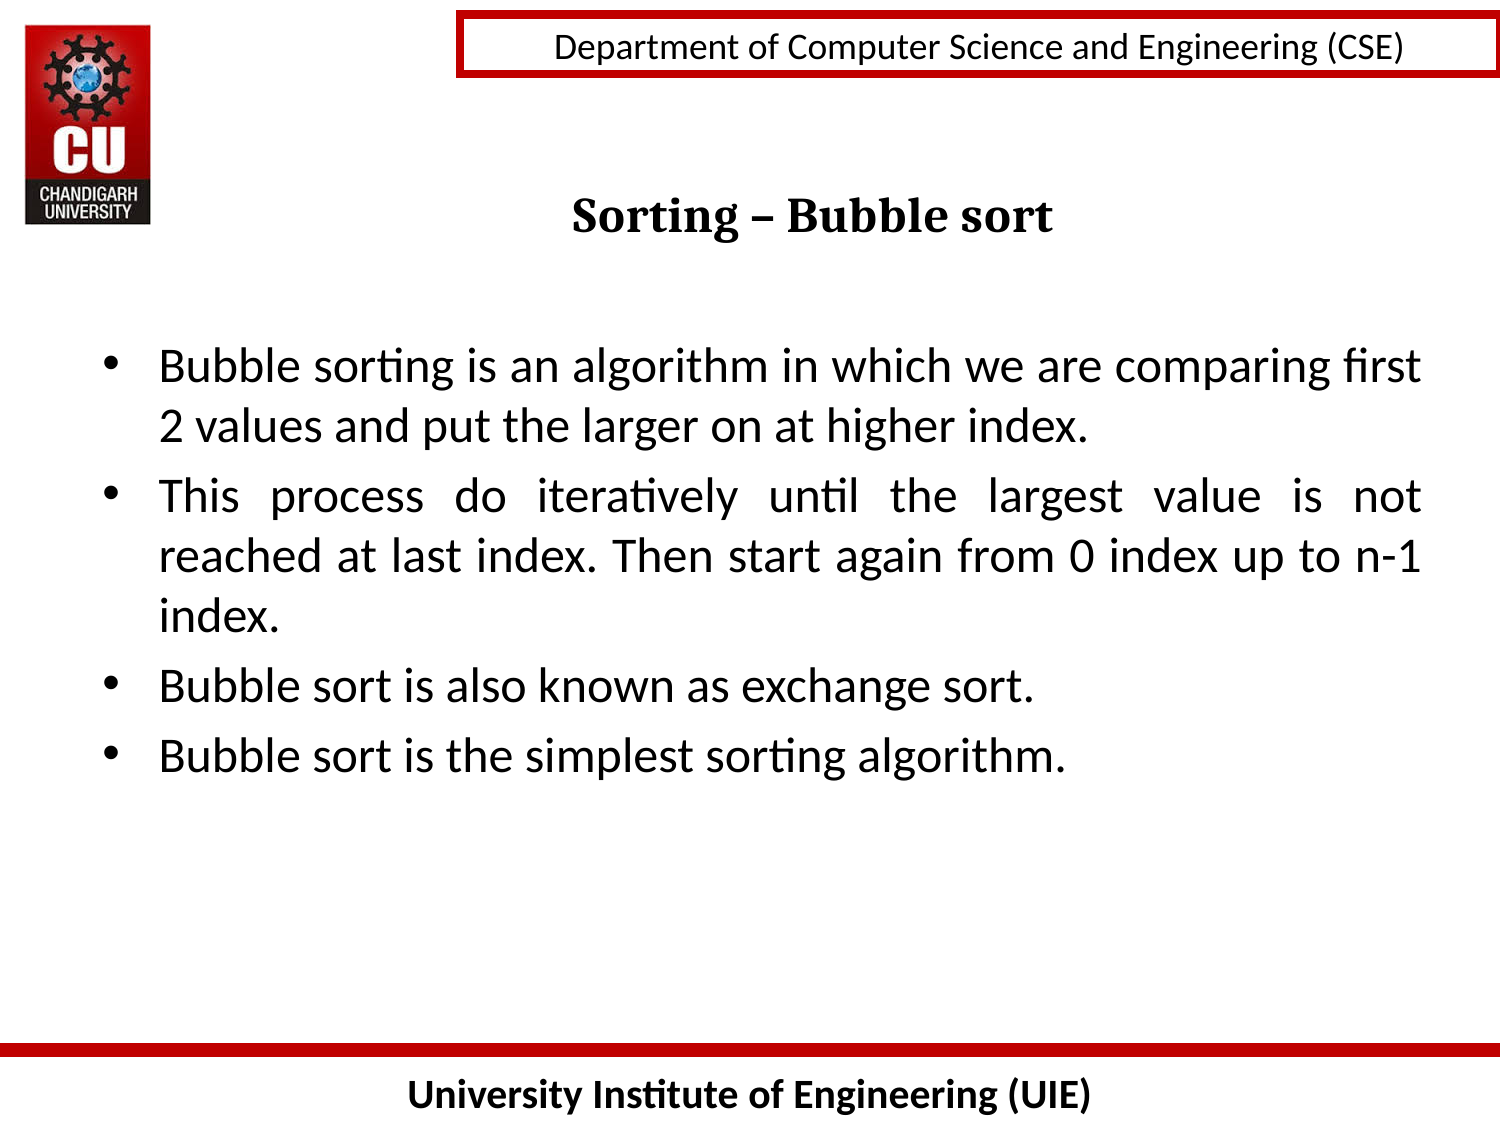

Sorting – Bubble sort
Bubble sorting is an algorithm in which we are comparing first 2 values and put the larger on at higher index.
This process do iteratively until the largest value is not reached at last index. Then start again from 0 index up to n-1 index.
Bubble sort is also known as exchange sort.
Bubble sort is the simplest sorting algorithm.